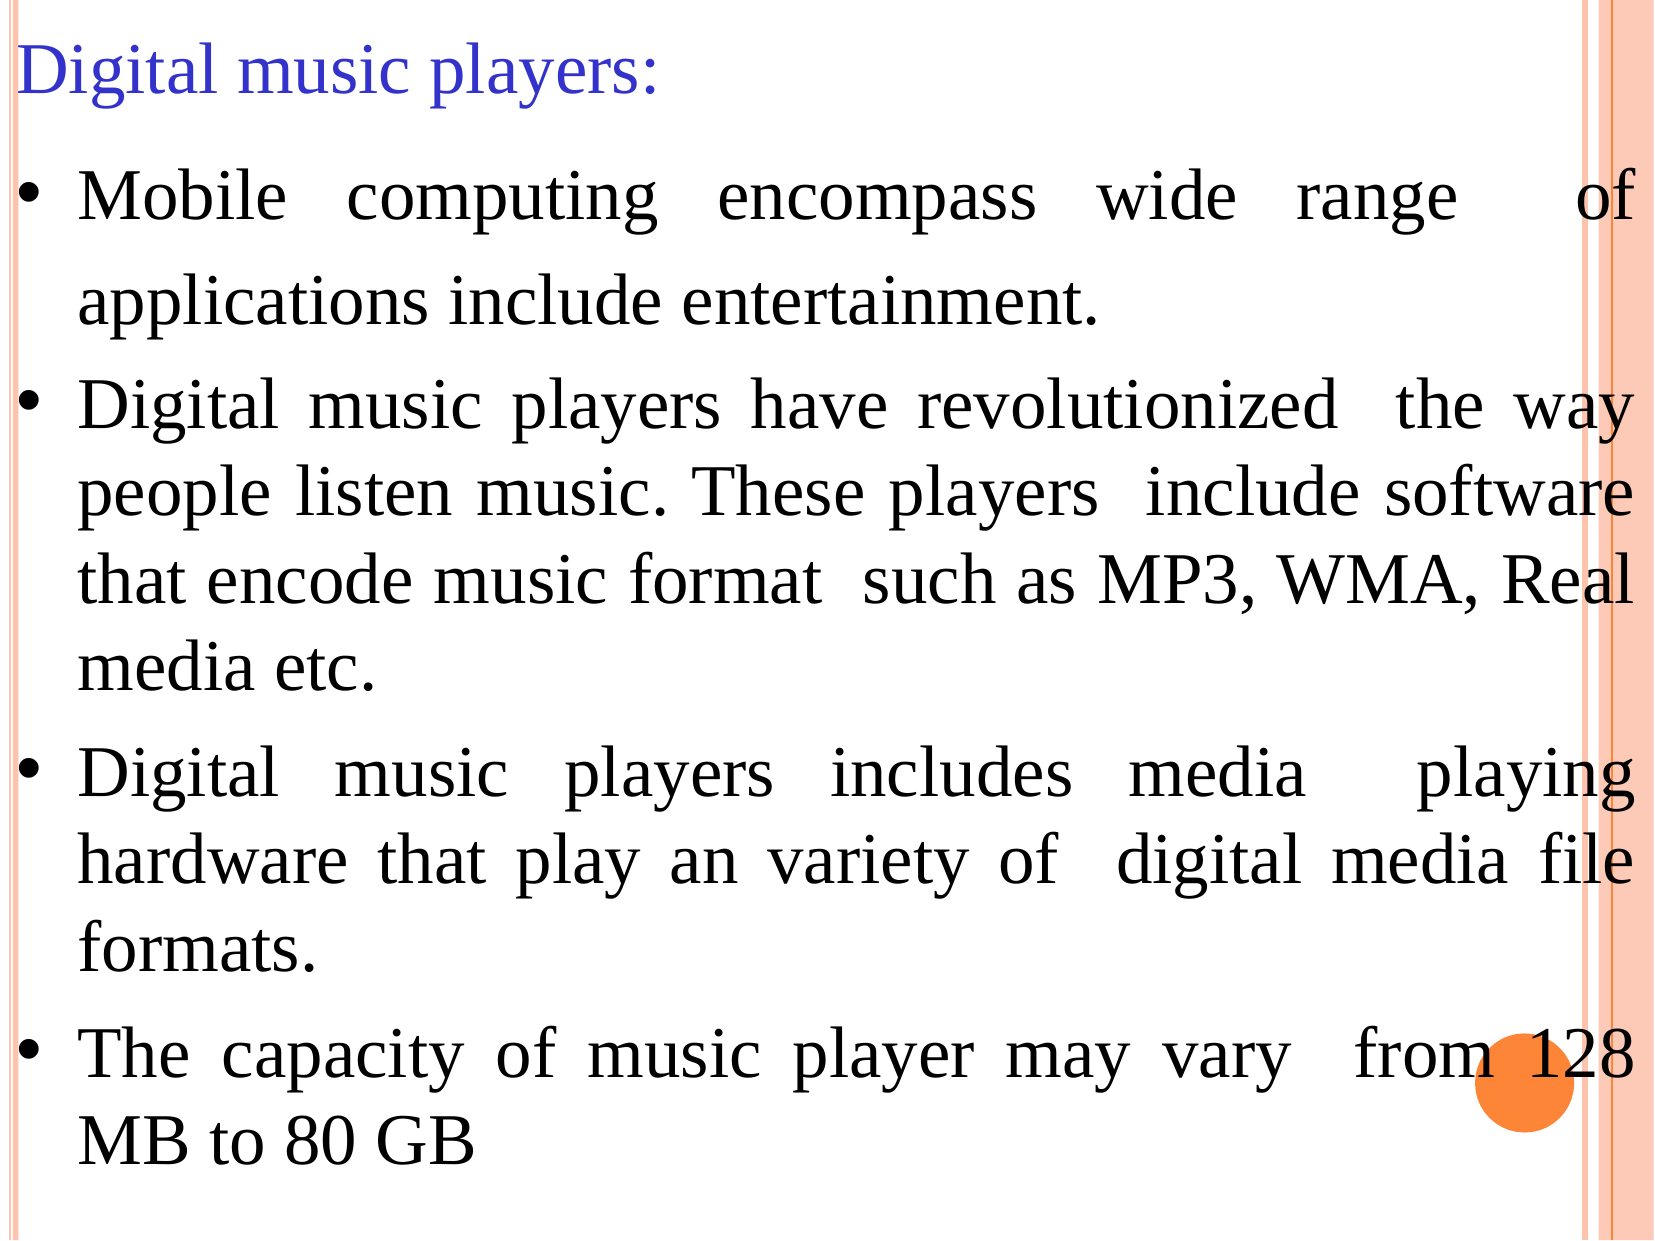

Digital music players:
Mobile computing encompass wide range  of applications include entertainment.
Digital music players have revolutionized  the way people listen music. These players  include software that encode music format  such as MP3, WMA, Real media etc.
Digital music players includes media  playing hardware that play an variety of  digital media file formats.
The capacity of music player may vary  from 128 MB to 80 GB